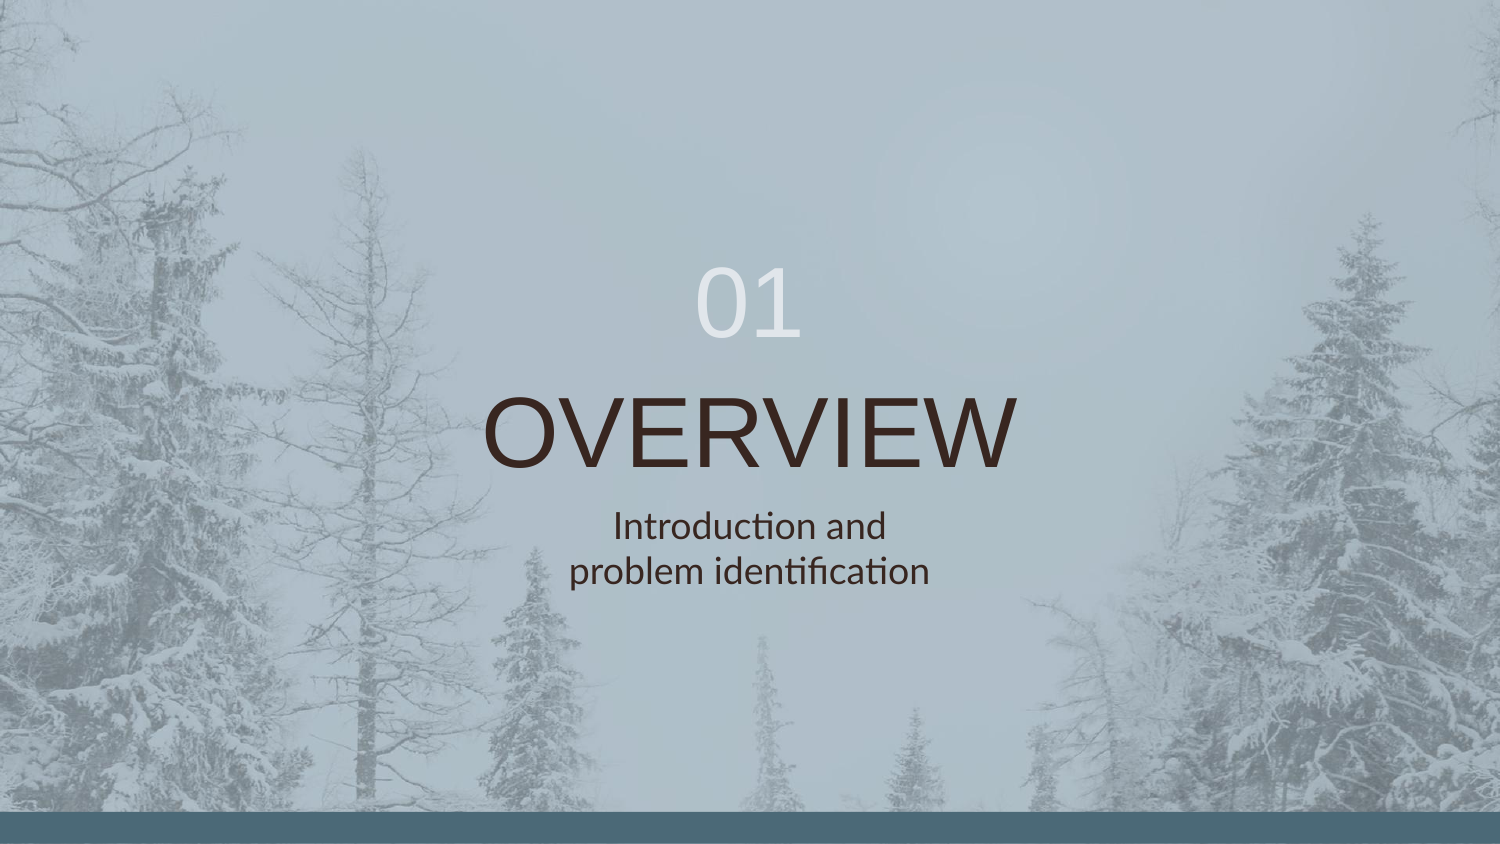

# 01
OVERVIEW
Introduction and problem identification